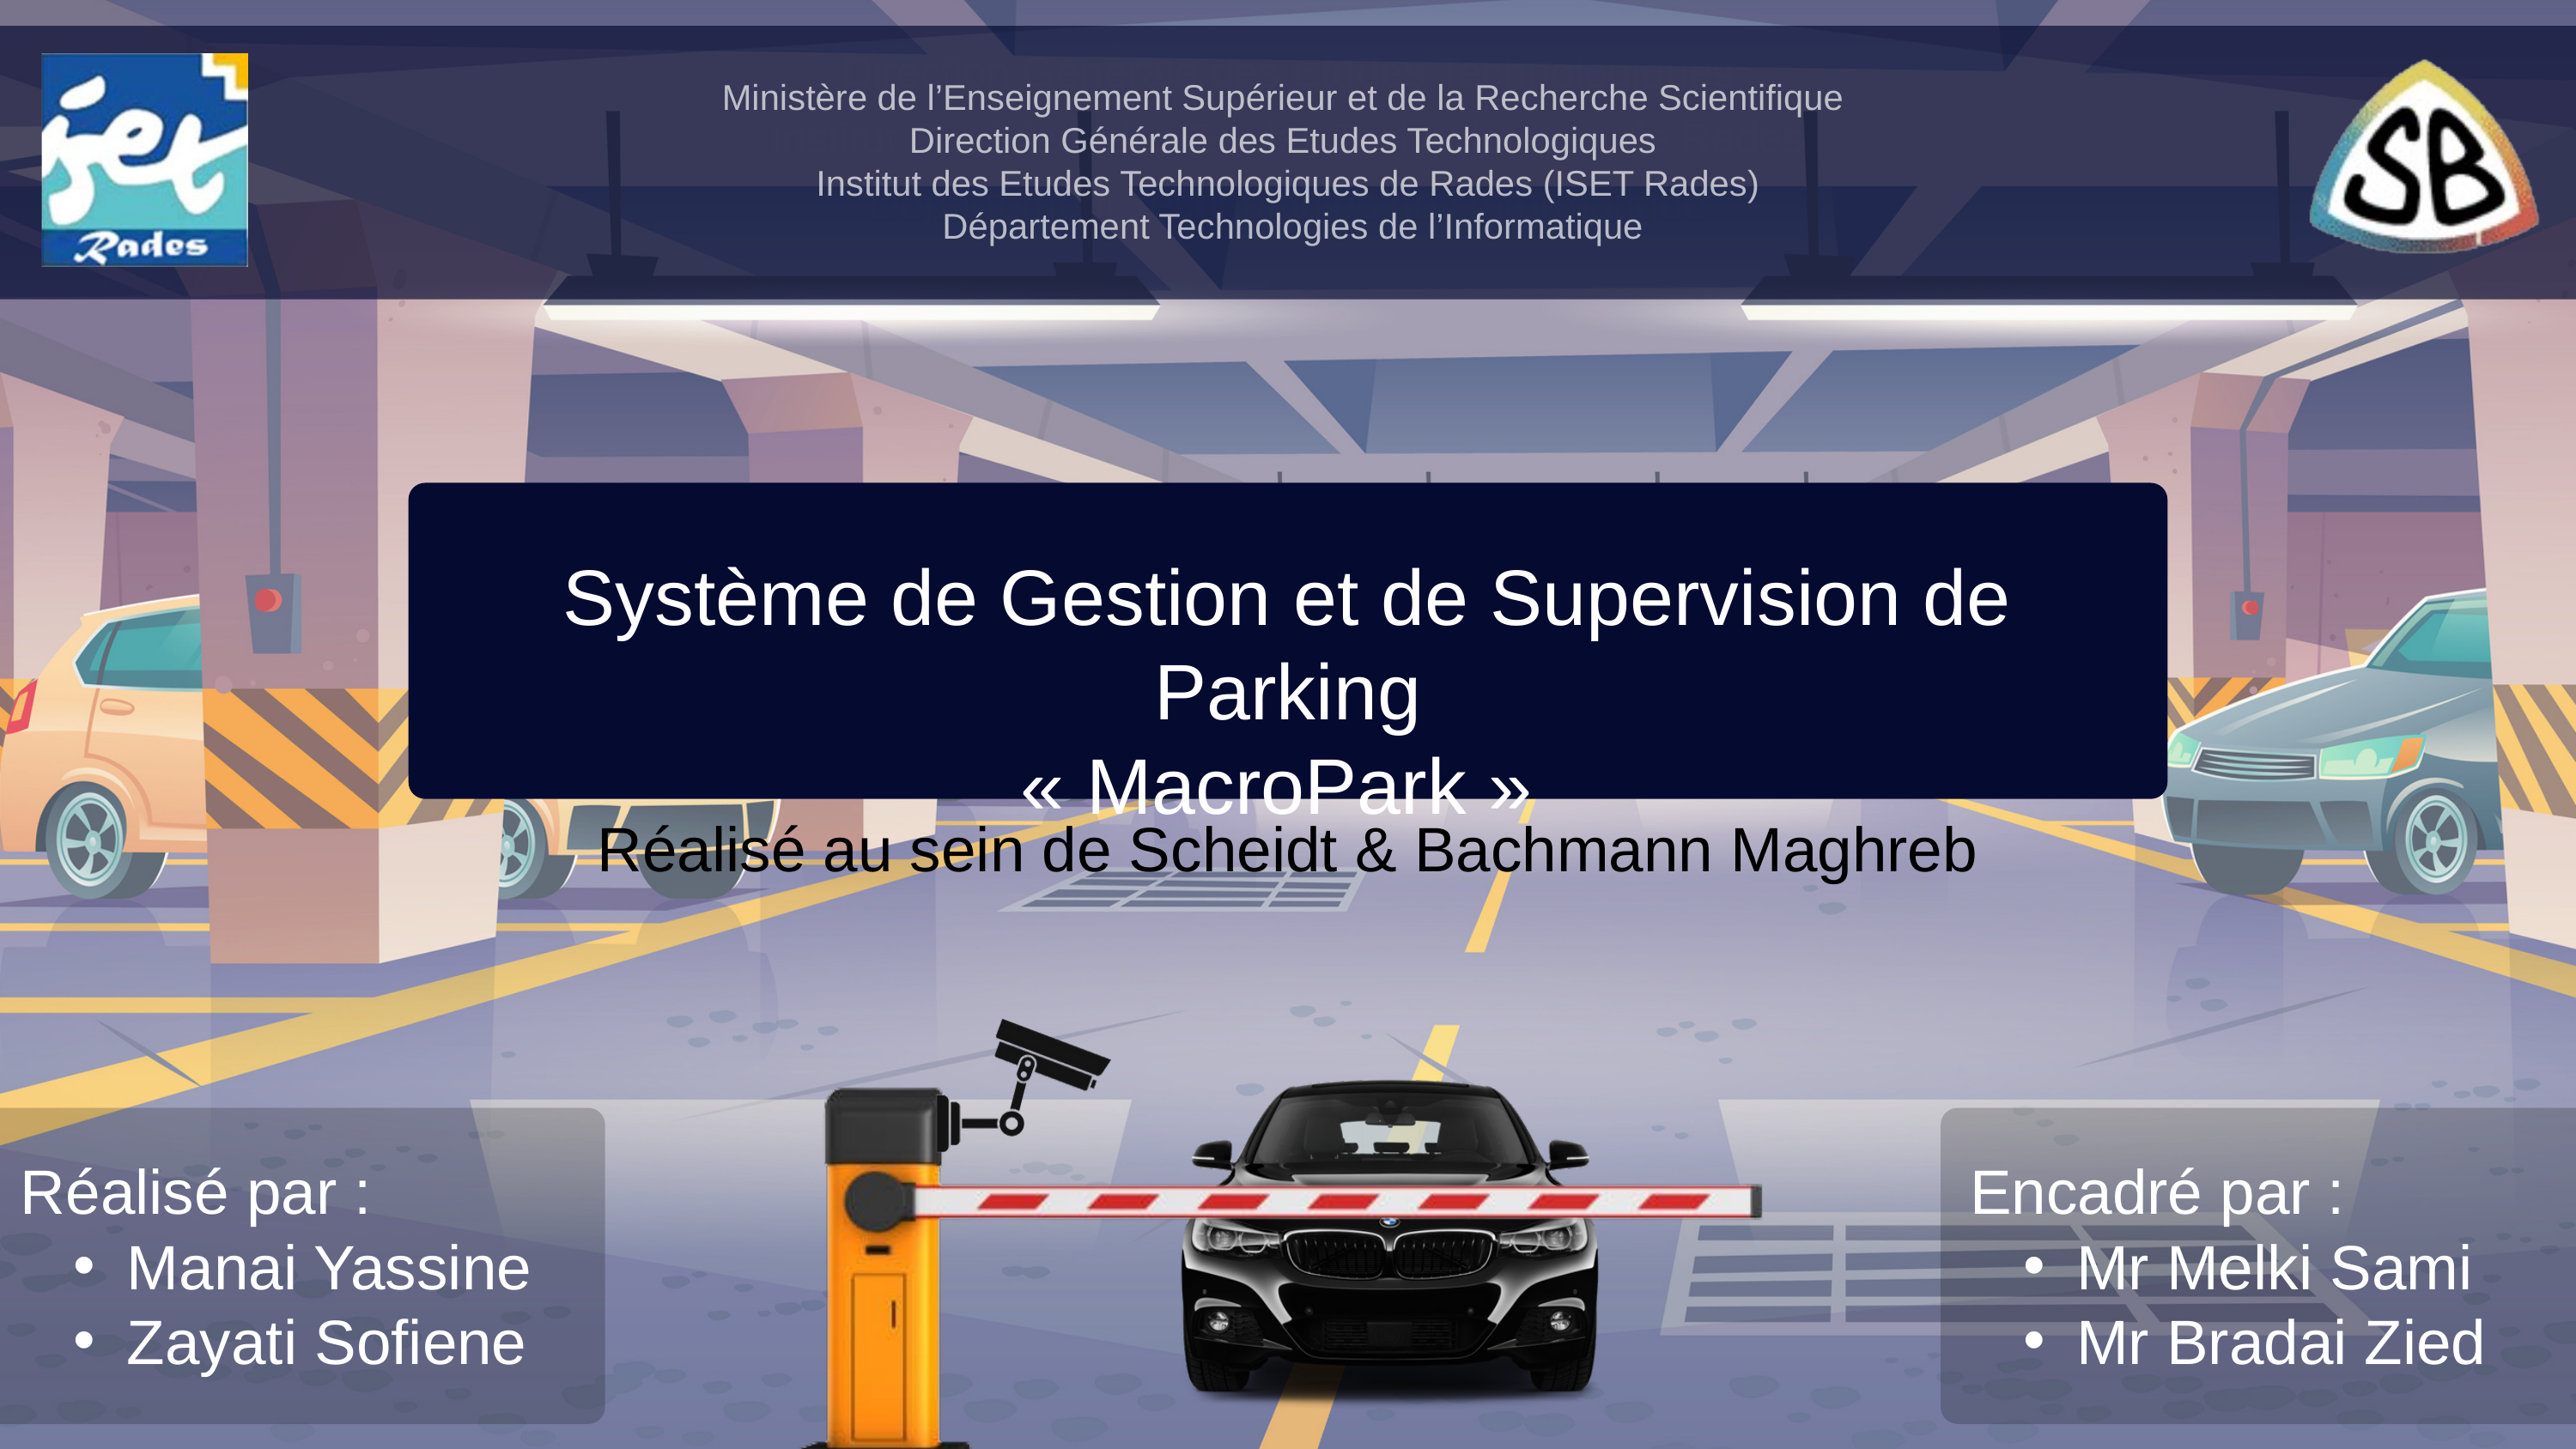

Ministère de l’Enseignement Supérieur et de la Recherche Scientifique
Direction Générale des Etudes Technologiques
Institut des Etudes Technologiques de Rades (ISET Rades)
 Département Technologies de l’Informatique
Direction Générale des Etudes Technologiques
Institut Supérieur des Etudes Technologique de Rades
Département Technologies de l’Informatique

Système de Gestion et de Supervision de Parking
« MacroPark »
Réalisé au sein de Scheidt & Bachmann Maghreb

Réalisé par :
Manai Yassine
Zayati Sofiene
Encadré par :
Mr Melki Sami
Mr Bradai Zied